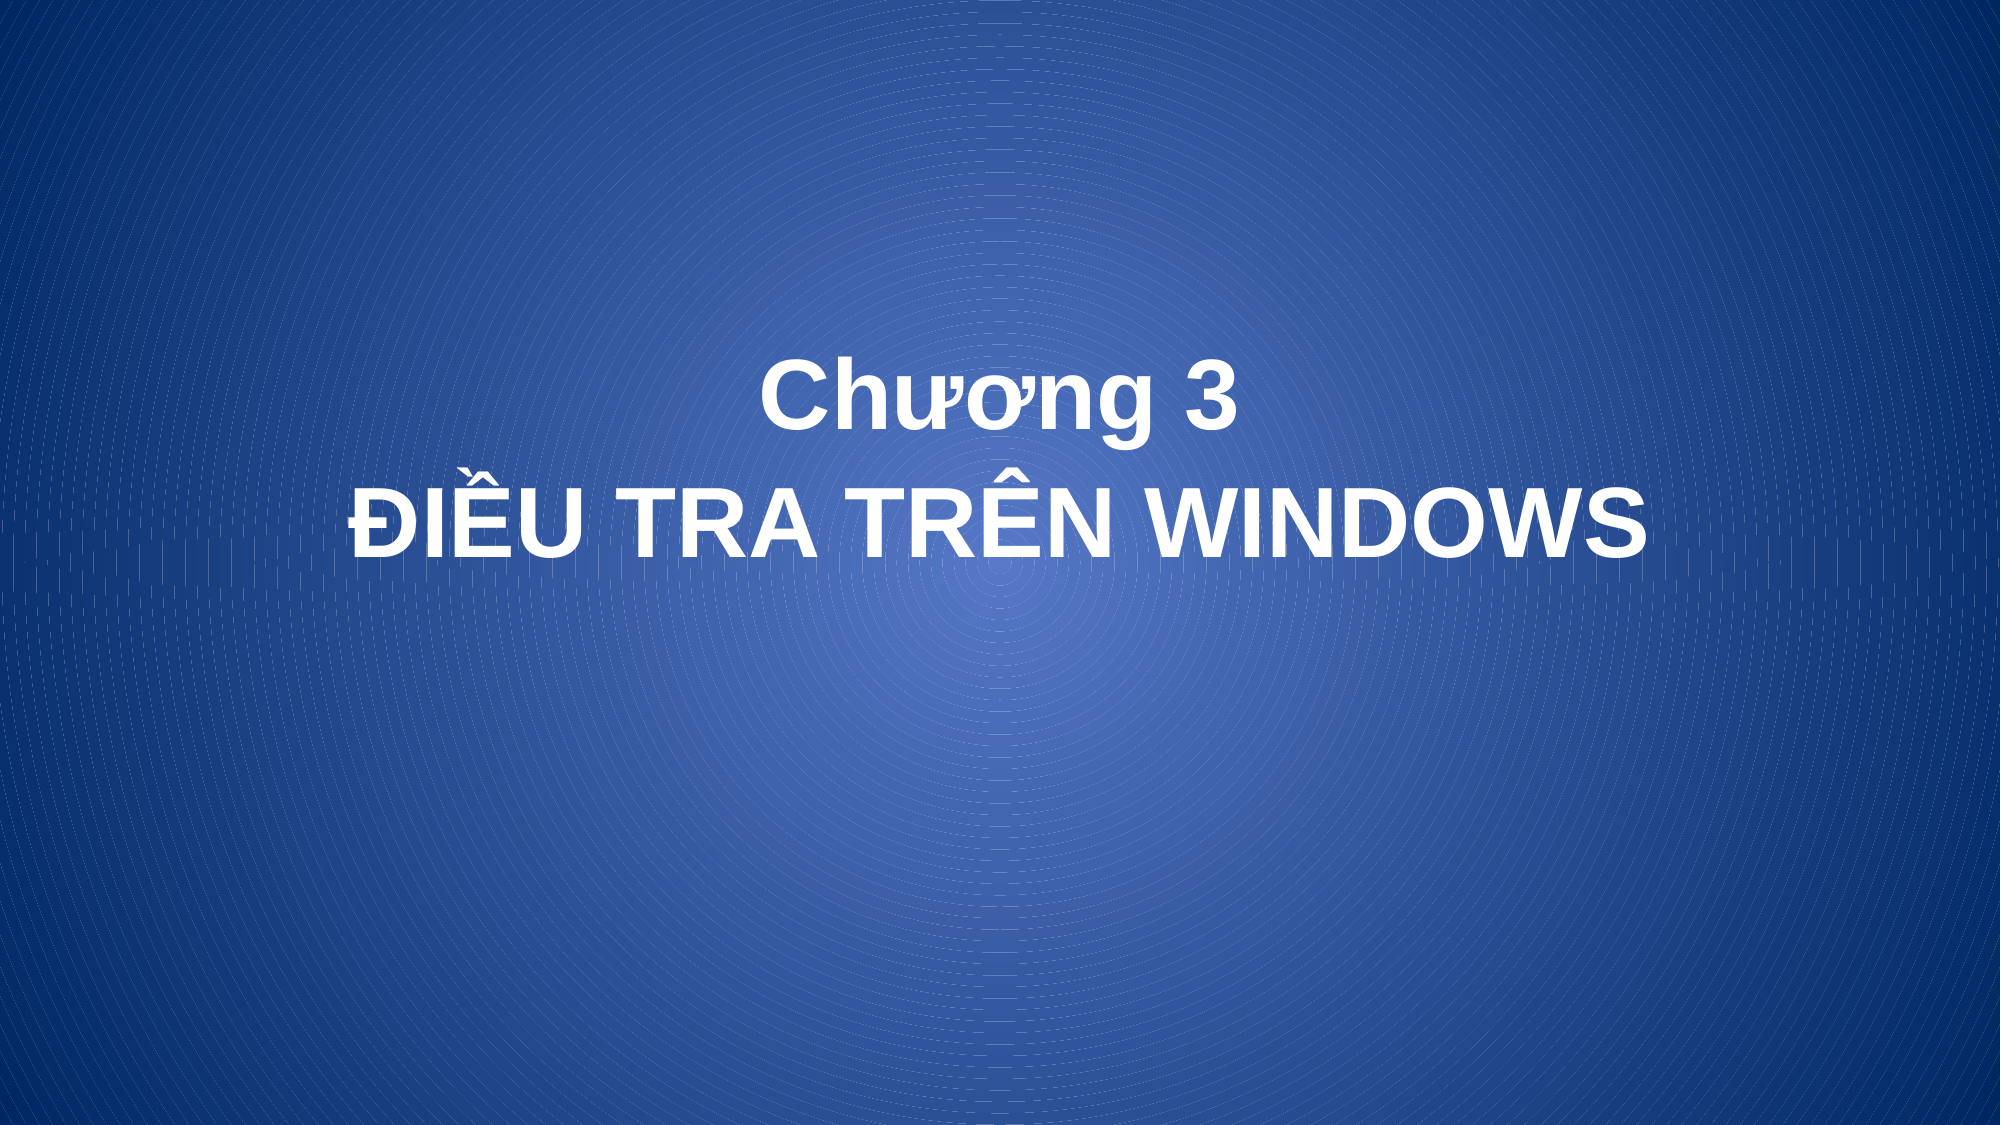

# Chương 3 ĐIỀU TRA TRÊN WINDOWS